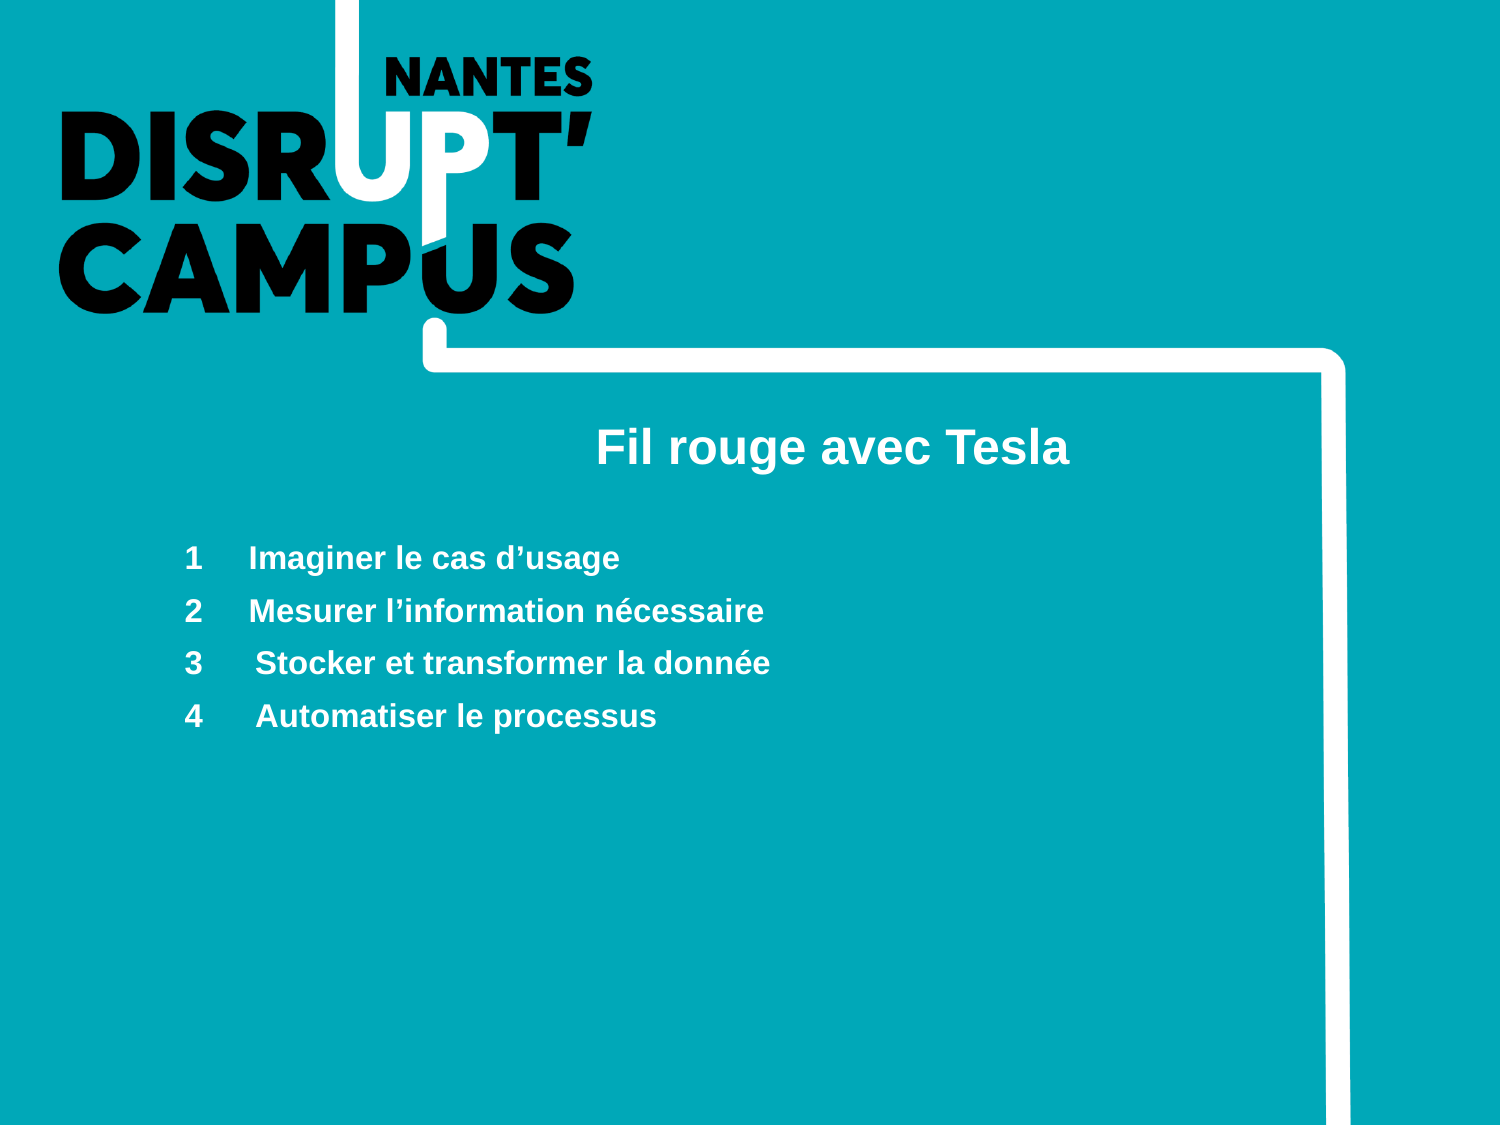

# Fil rouge avec Tesla
1     Imaginer le cas d’usage
2     Mesurer l’information nécessaire
Stocker et transformer la donnée
Automatiser le processus